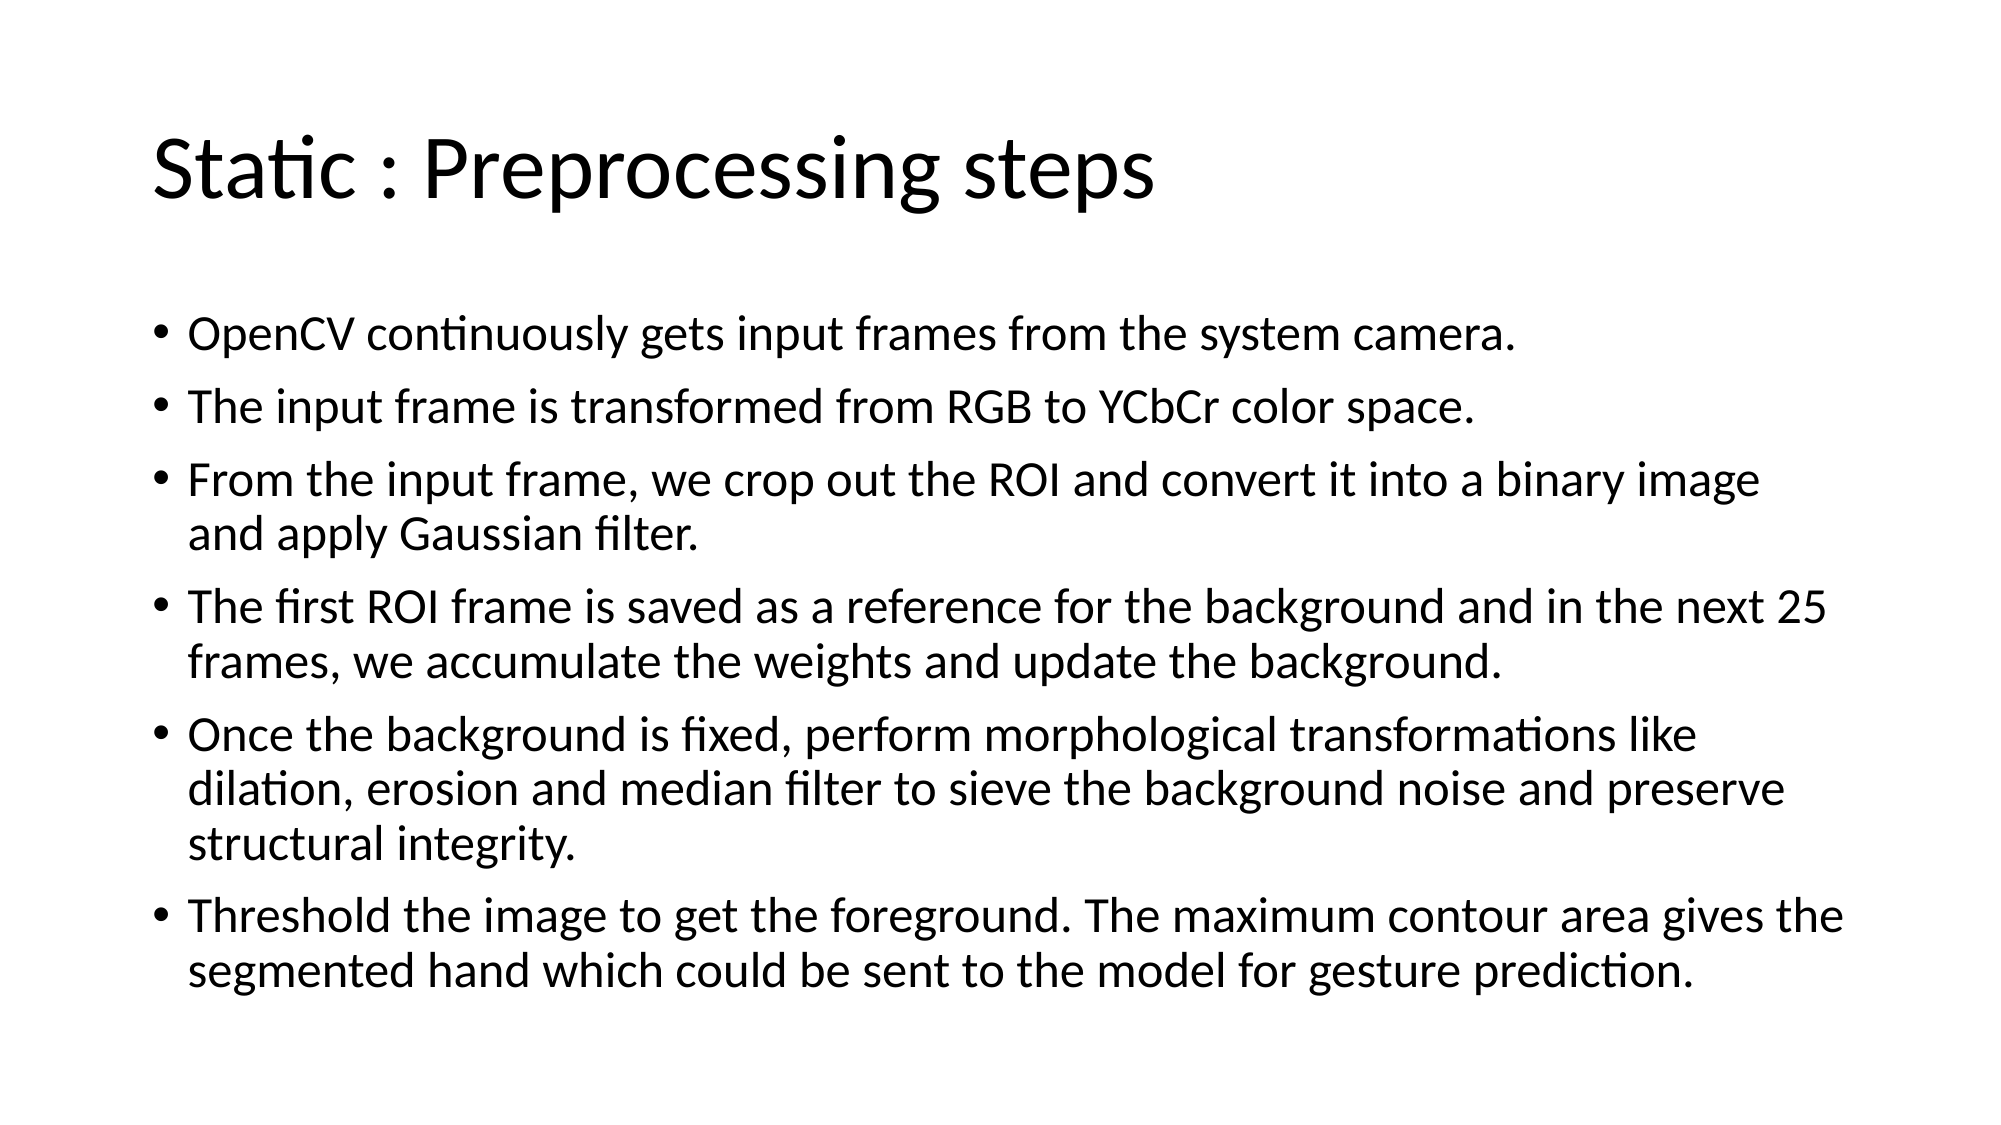

# Static : Preprocessing steps
OpenCV continuously gets input frames from the system camera.
The input frame is transformed from RGB to YCbCr color space.
From the input frame, we crop out the ROI and convert it into a binary image and apply Gaussian filter.
The first ROI frame is saved as a reference for the background and in the next 25 frames, we accumulate the weights and update the background.
Once the background is fixed, perform morphological transformations like dilation, erosion and median filter to sieve the background noise and preserve structural integrity.
Threshold the image to get the foreground. The maximum contour area gives the segmented hand which could be sent to the model for gesture prediction.